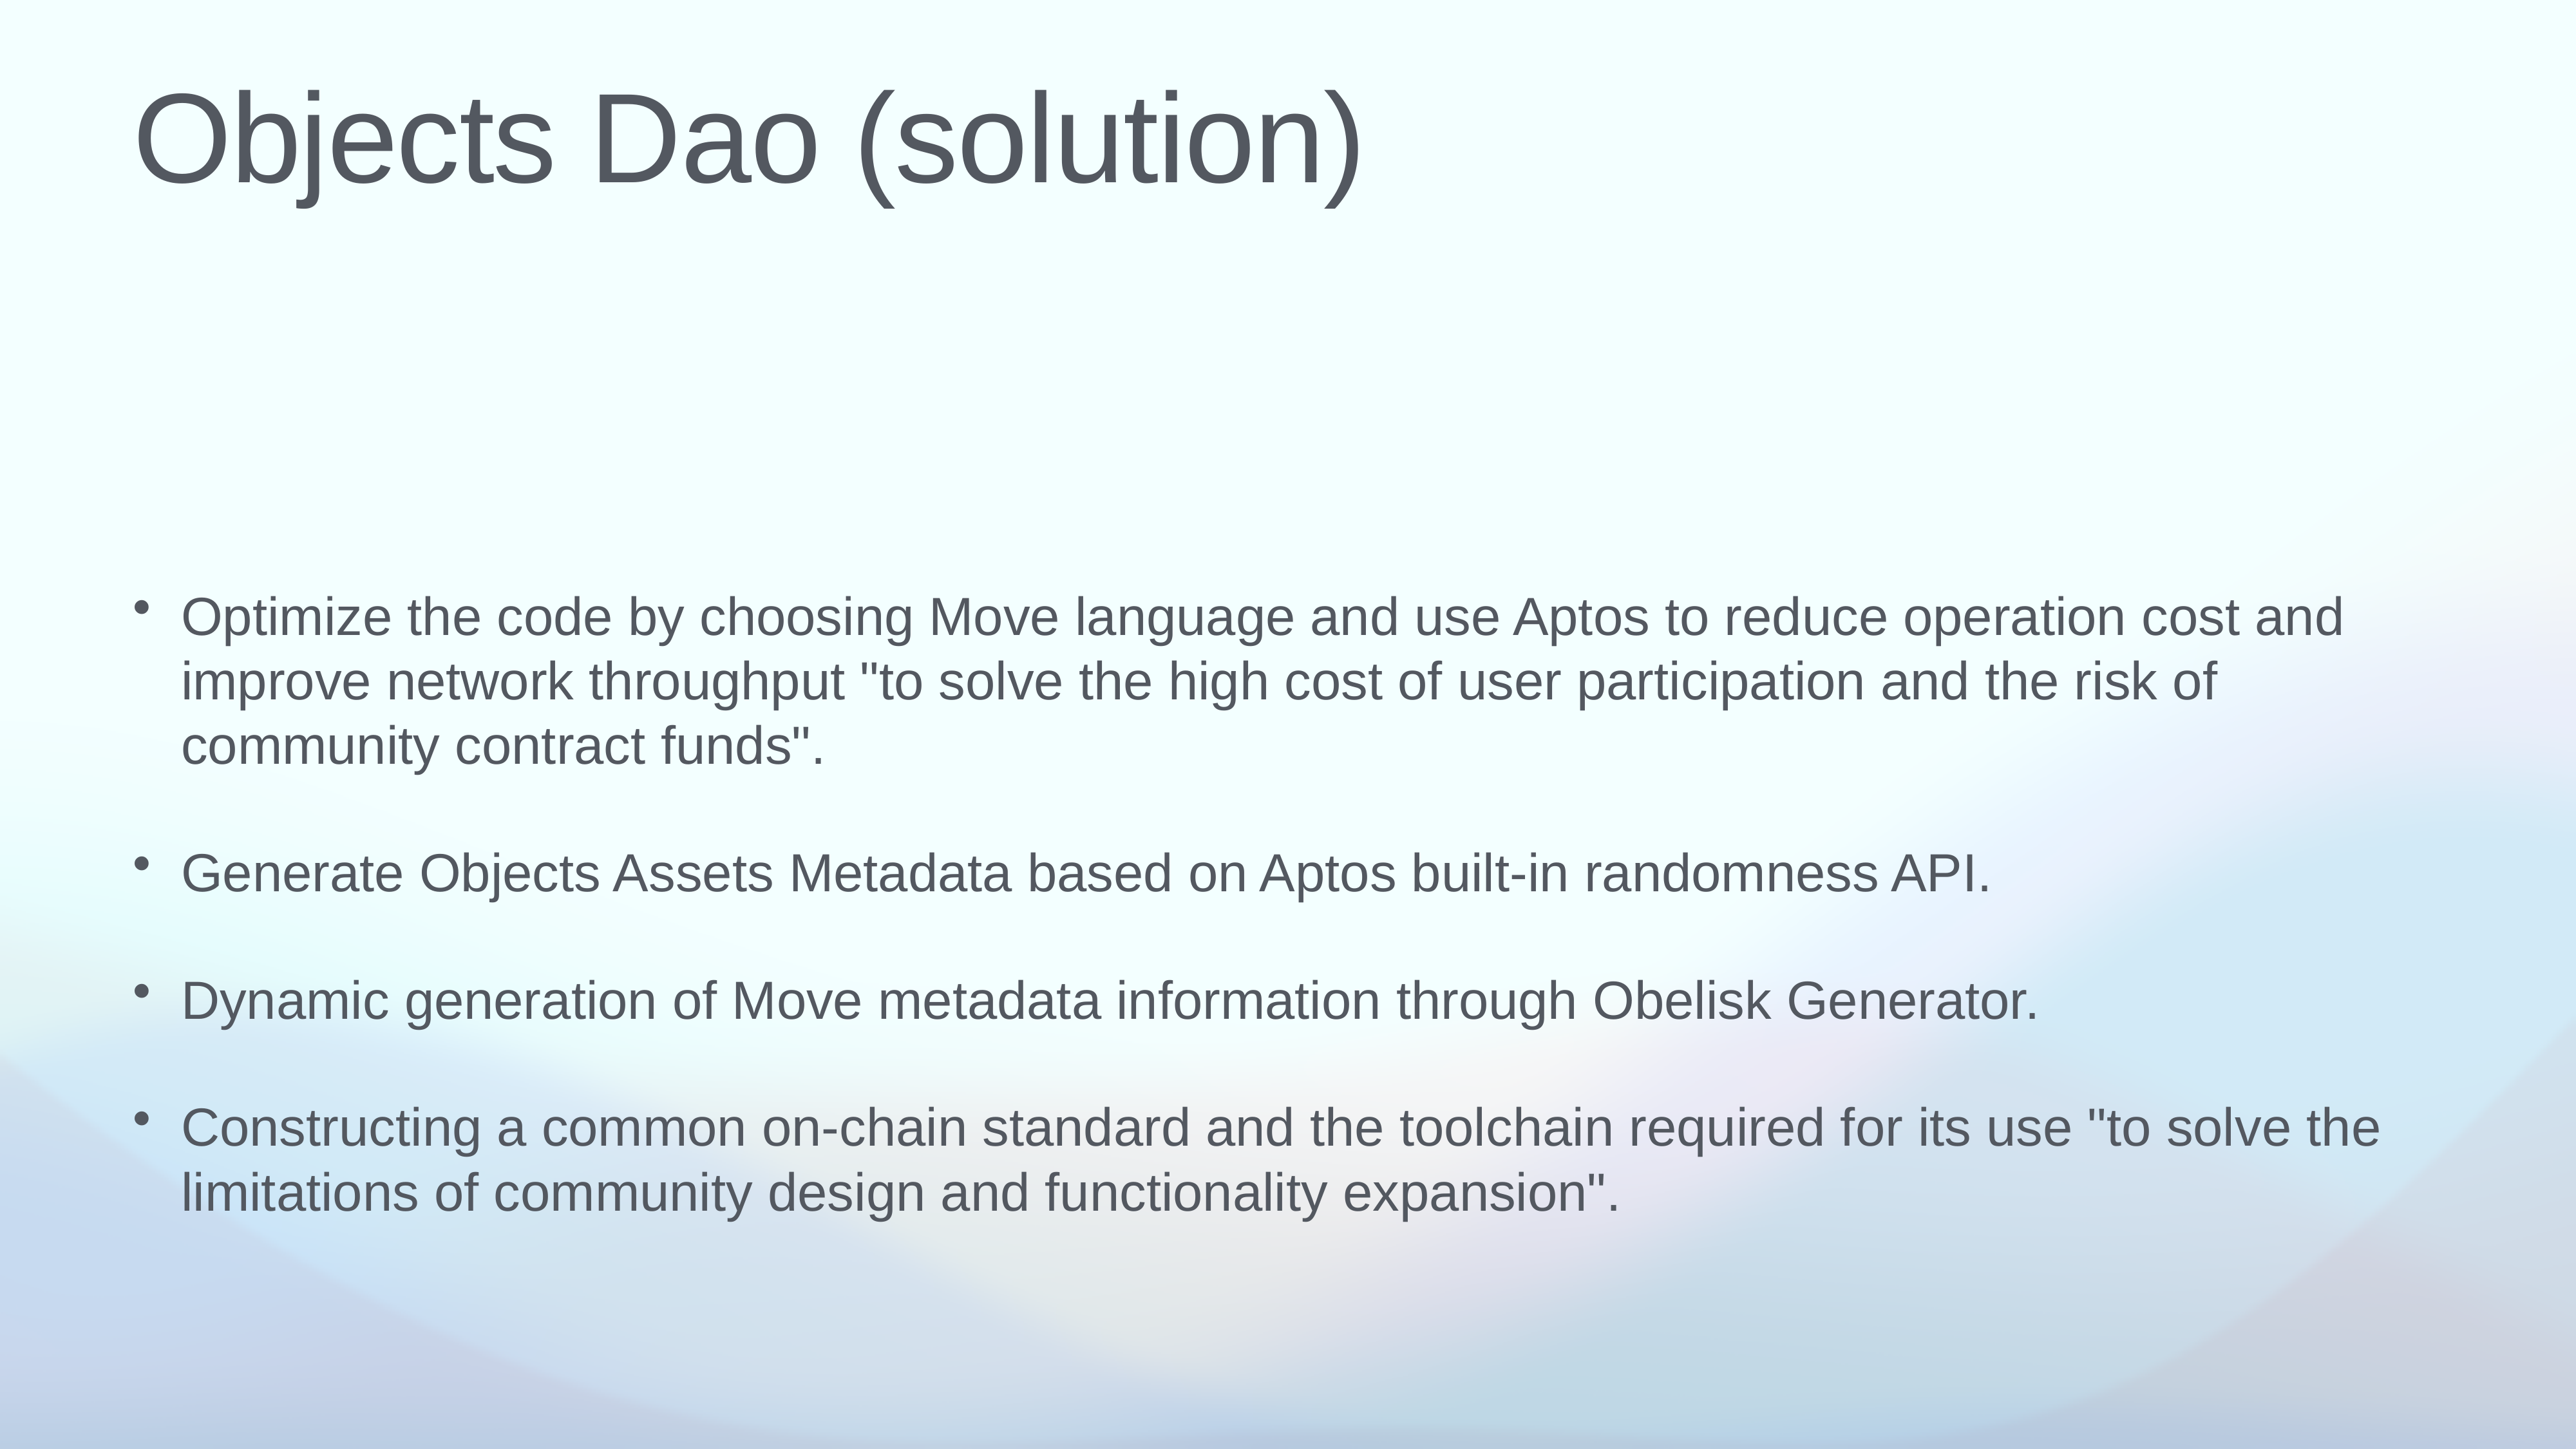

# Objects Dao (solution)

Optimize the code by choosing Move language and use Aptos to reduce operation cost and improve network throughput "to solve the high cost of user participation and the risk of community contract funds".
Generate Objects Assets Metadata based on Aptos built-in randomness API.
Dynamic generation of Move metadata information through Obelisk Generator.
Constructing a common on-chain standard and the toolchain required for its use "to solve the limitations of community design and functionality expansion".